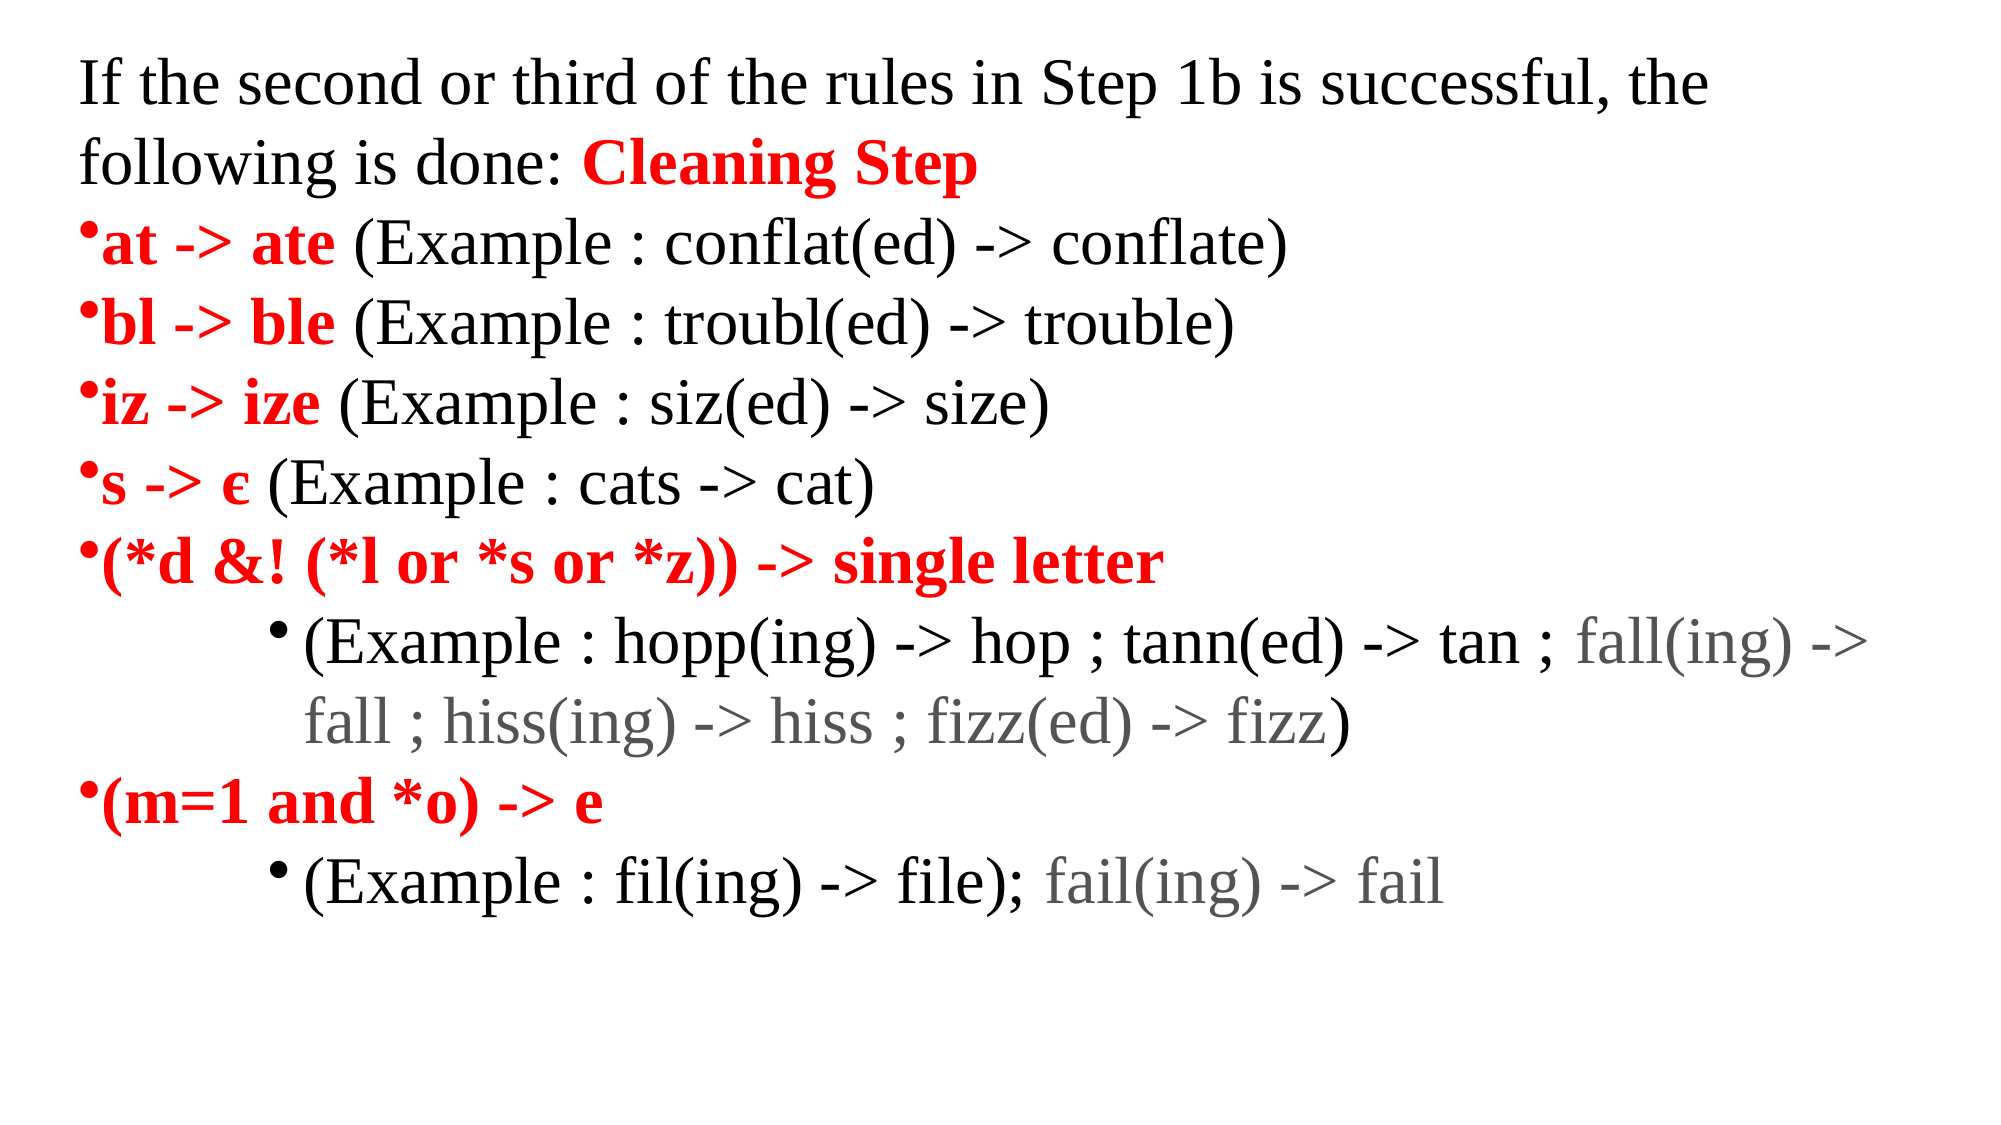

If the second or third of the rules in Step 1b is successful, the following is done: Cleaning Step
at -> ate (Example : conflat(ed) -> conflate)
bl -> ble (Example : troubl(ed) -> trouble)
iz -> ize (Example : siz(ed) -> size)
s -> є (Example : cats -> cat)
(*d &! (*l or *s or *z)) -> single letter
(Example : hopp(ing) -> hop ; tann(ed) -> tan ; fall(ing) -> fall ; hiss(ing) -> hiss ; fizz(ed) -> fizz)
(m=1 and *o) -> e
(Example : fil(ing) -> file); fail(ing) -> fail